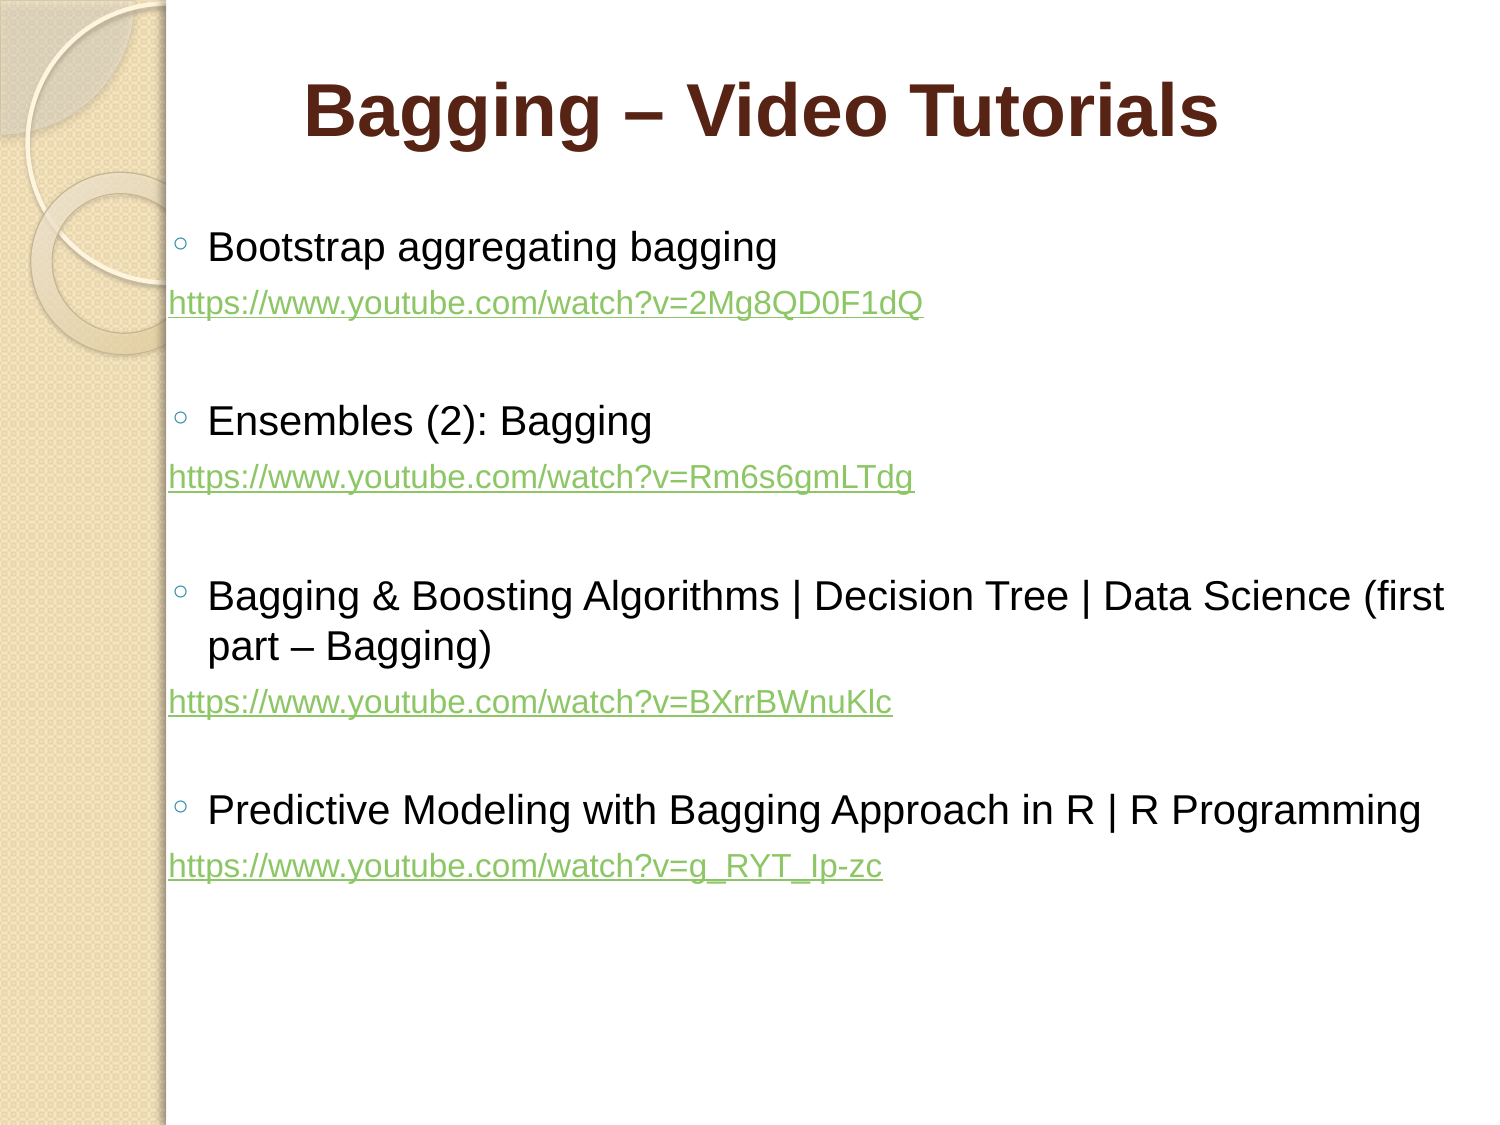

# Bagging – Video Tutorials
Bootstrap aggregating bagging
https://www.youtube.com/watch?v=2Mg8QD0F1dQ

Ensembles (2): Bagging
https://www.youtube.com/watch?v=Rm6s6gmLTdg

Bagging & Boosting Algorithms | Decision Tree | Data Science (first part – Bagging)
https://www.youtube.com/watch?v=BXrrBWnuKlc

Predictive Modeling with Bagging Approach in R | R Programming
https://www.youtube.com/watch?v=g_RYT_Ip-zc